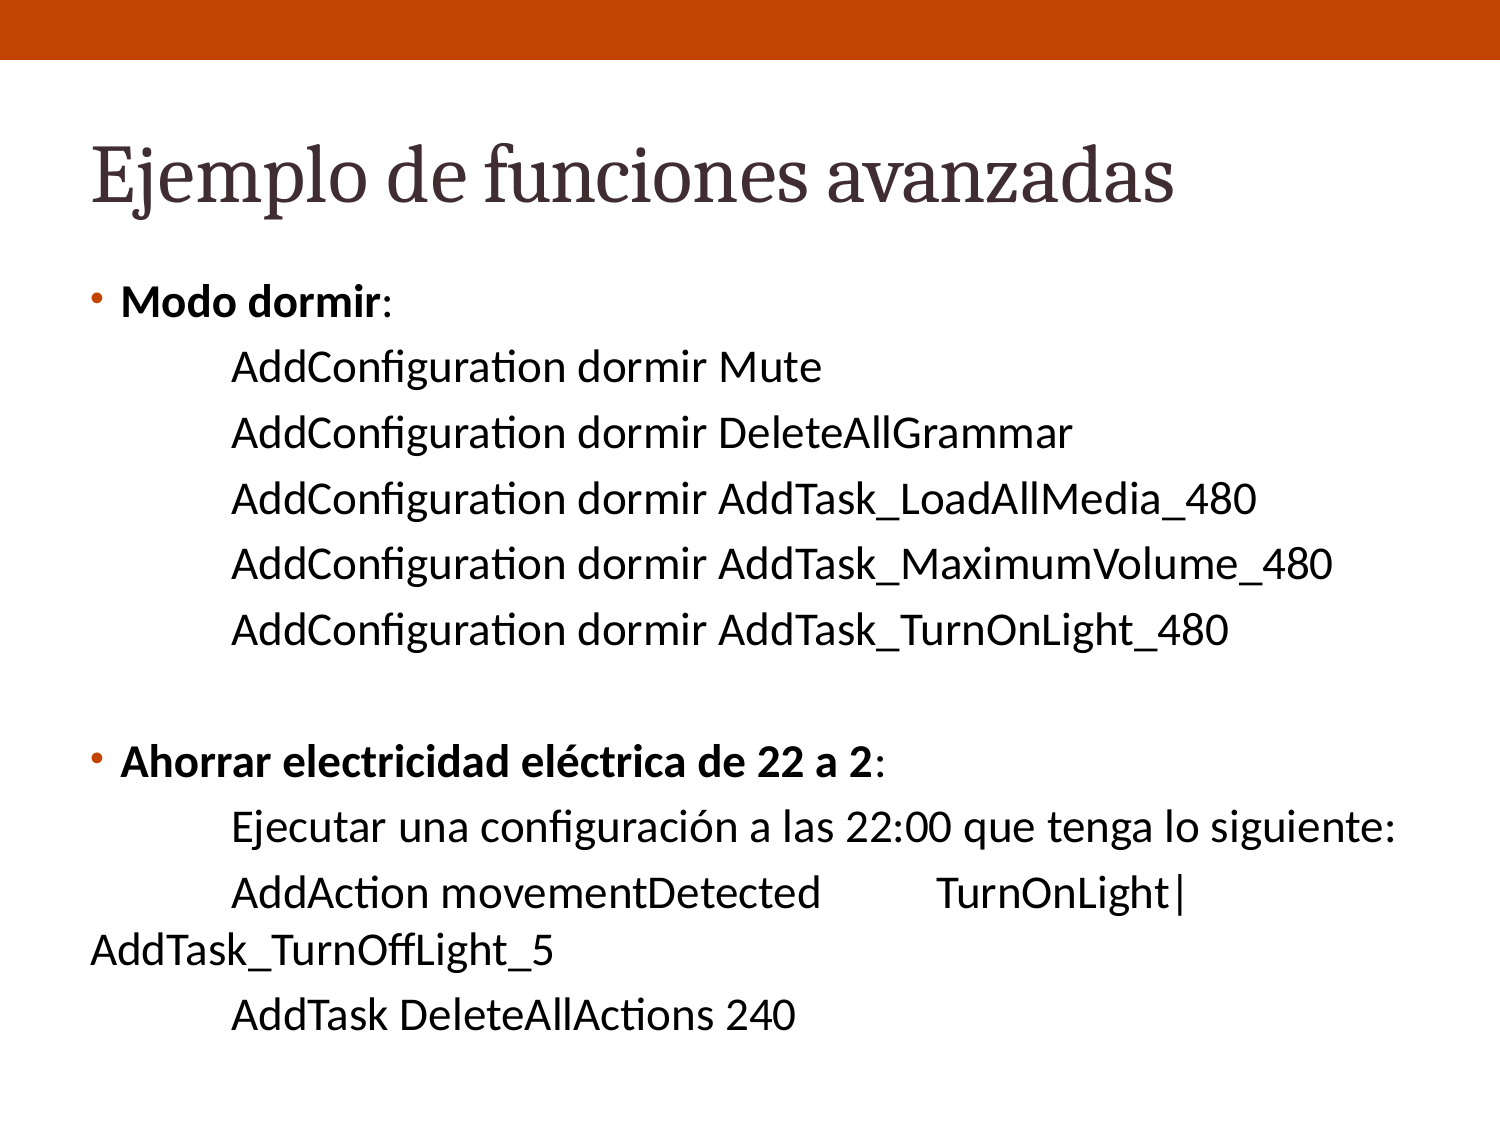

# Ejemplo de funciones avanzadas
Modo dormir:
	AddConfiguration dormir Mute
	AddConfiguration dormir DeleteAllGrammar
	AddConfiguration dormir AddTask_LoadAllMedia_480
	AddConfiguration dormir AddTask_MaximumVolume_480
	AddConfiguration dormir AddTask_TurnOnLight_480

Ahorrar electricidad eléctrica de 22 a 2:
	Ejecutar una configuración a las 22:00 que tenga lo siguiente:
		AddAction movementDetected 					TurnOnLight|AddTask_TurnOffLight_5
		AddTask DeleteAllActions 240